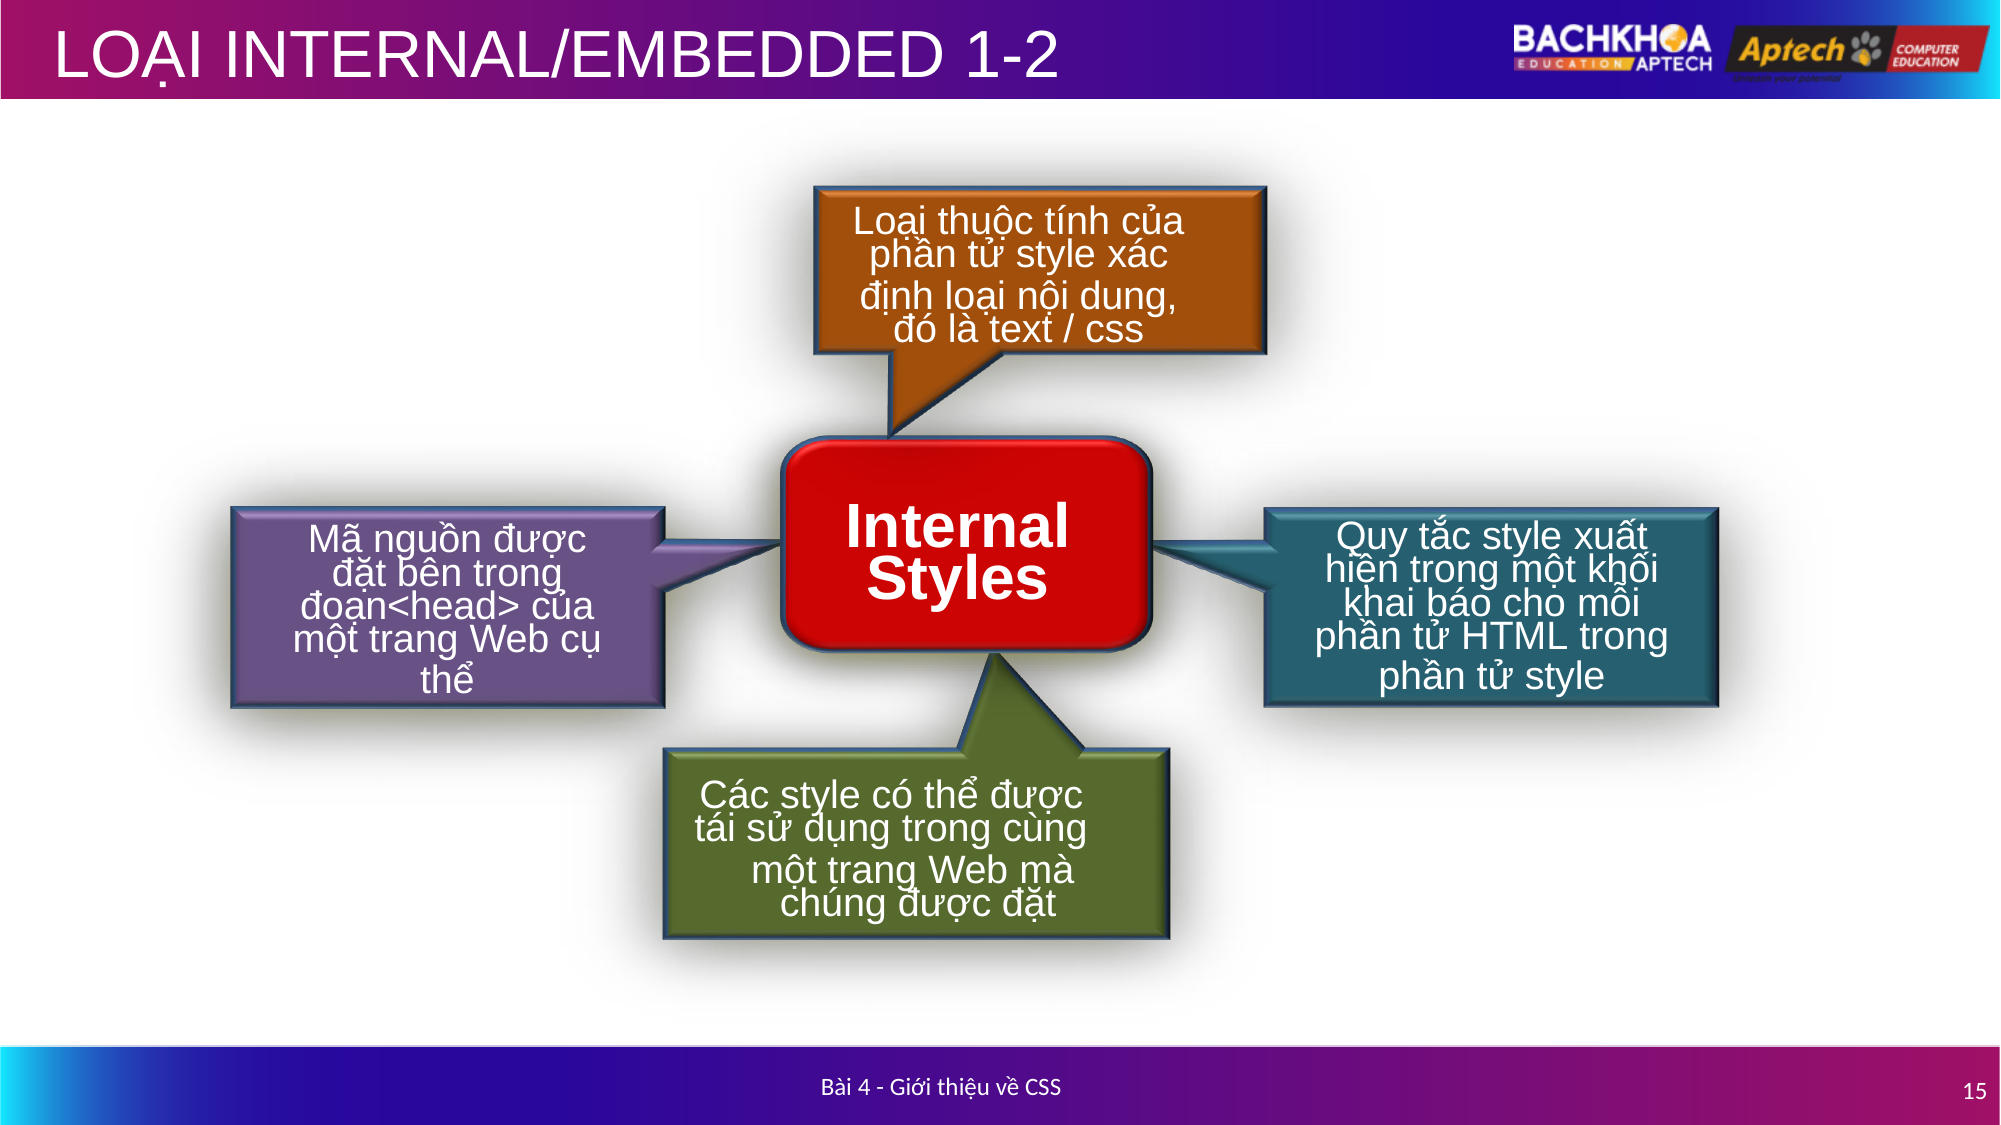

# LOẠI INTERNAL/EMBEDDED 1-2

Loại thuộc tính của
phần tử style xác
định loại nội dung,  đó là text / css

Internal  Styles
Quy tắc style xuất
hiện trong một khối
khai báo cho mỗi
phần tử HTML trong
phần tử style
Mã nguồn được
đặt bên trong
đoạn<head> của
một trang Web cụ
thể

Các style có thể được
tái sử dụng trong cùng
một trang Web mà  chúng được đặt
Bài 4 - Giới thiệu về CSS
15